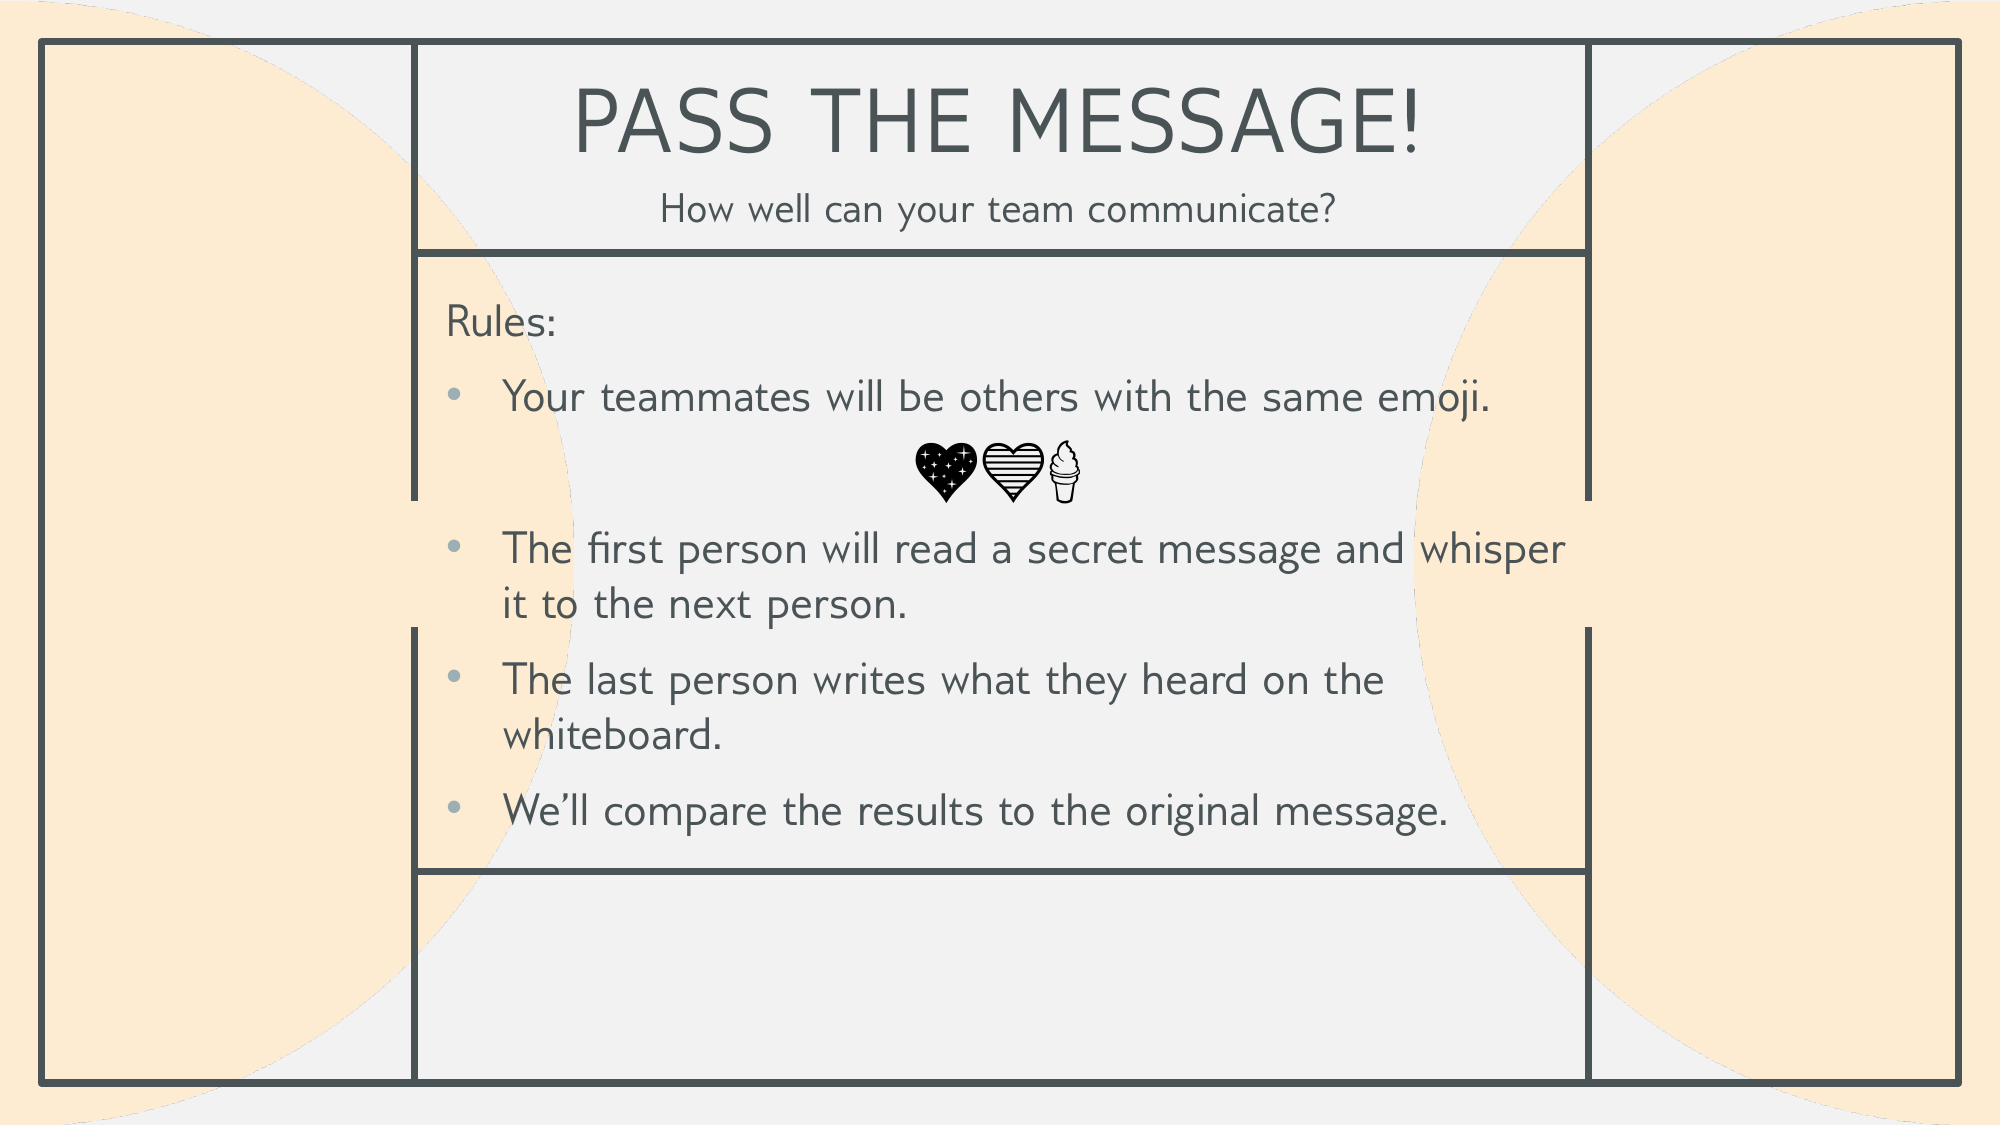

# Pass the message!
How well can your team communicate?
Rules:
Your teammates will be others with the same emoji.

The first person will read a secret message and whisper it to the next person.
The last person writes what they heard on the whiteboard.
We’ll compare the results to the original message.

🧁💖💙🍦